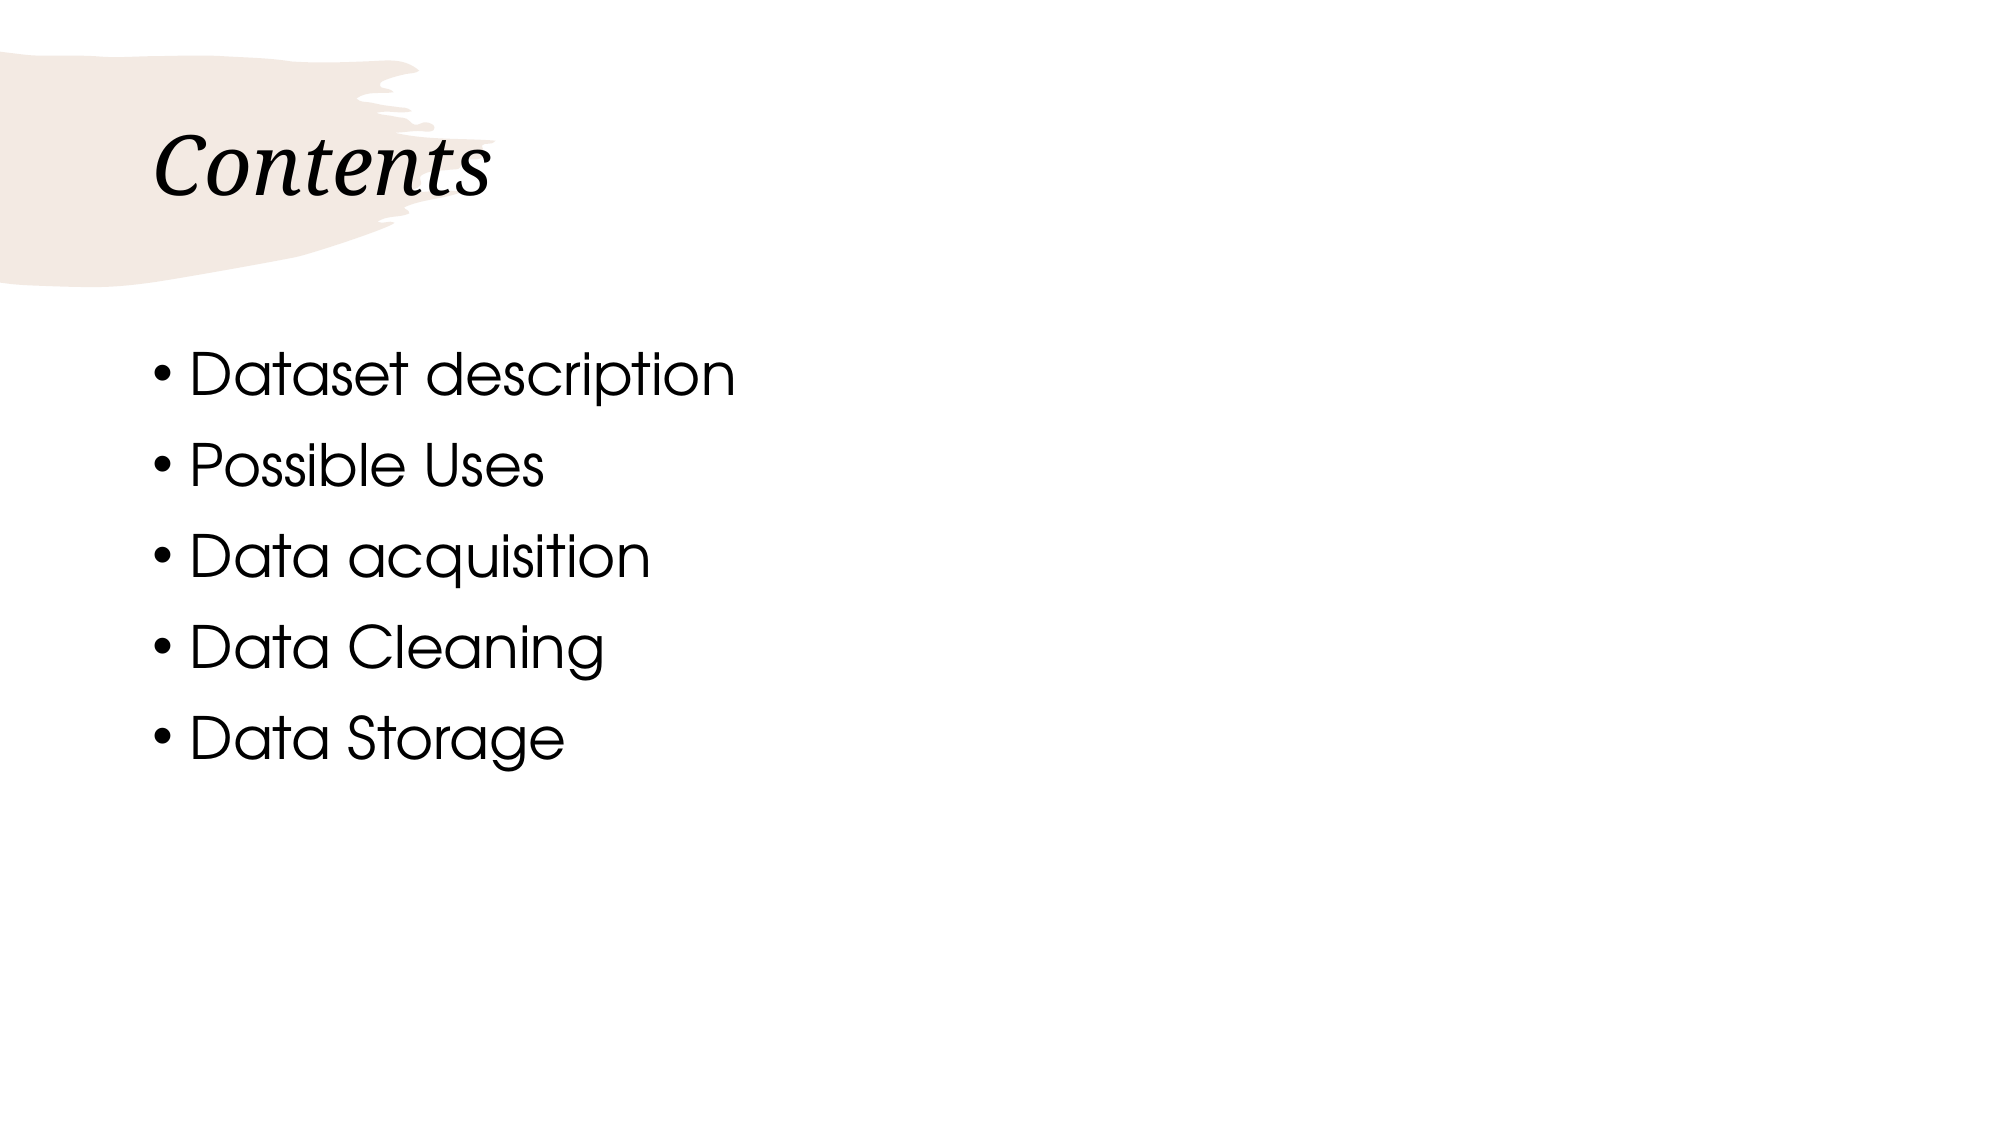

# Contents
Dataset description
Possible Uses
Data acquisition
Data Cleaning
Data Storage